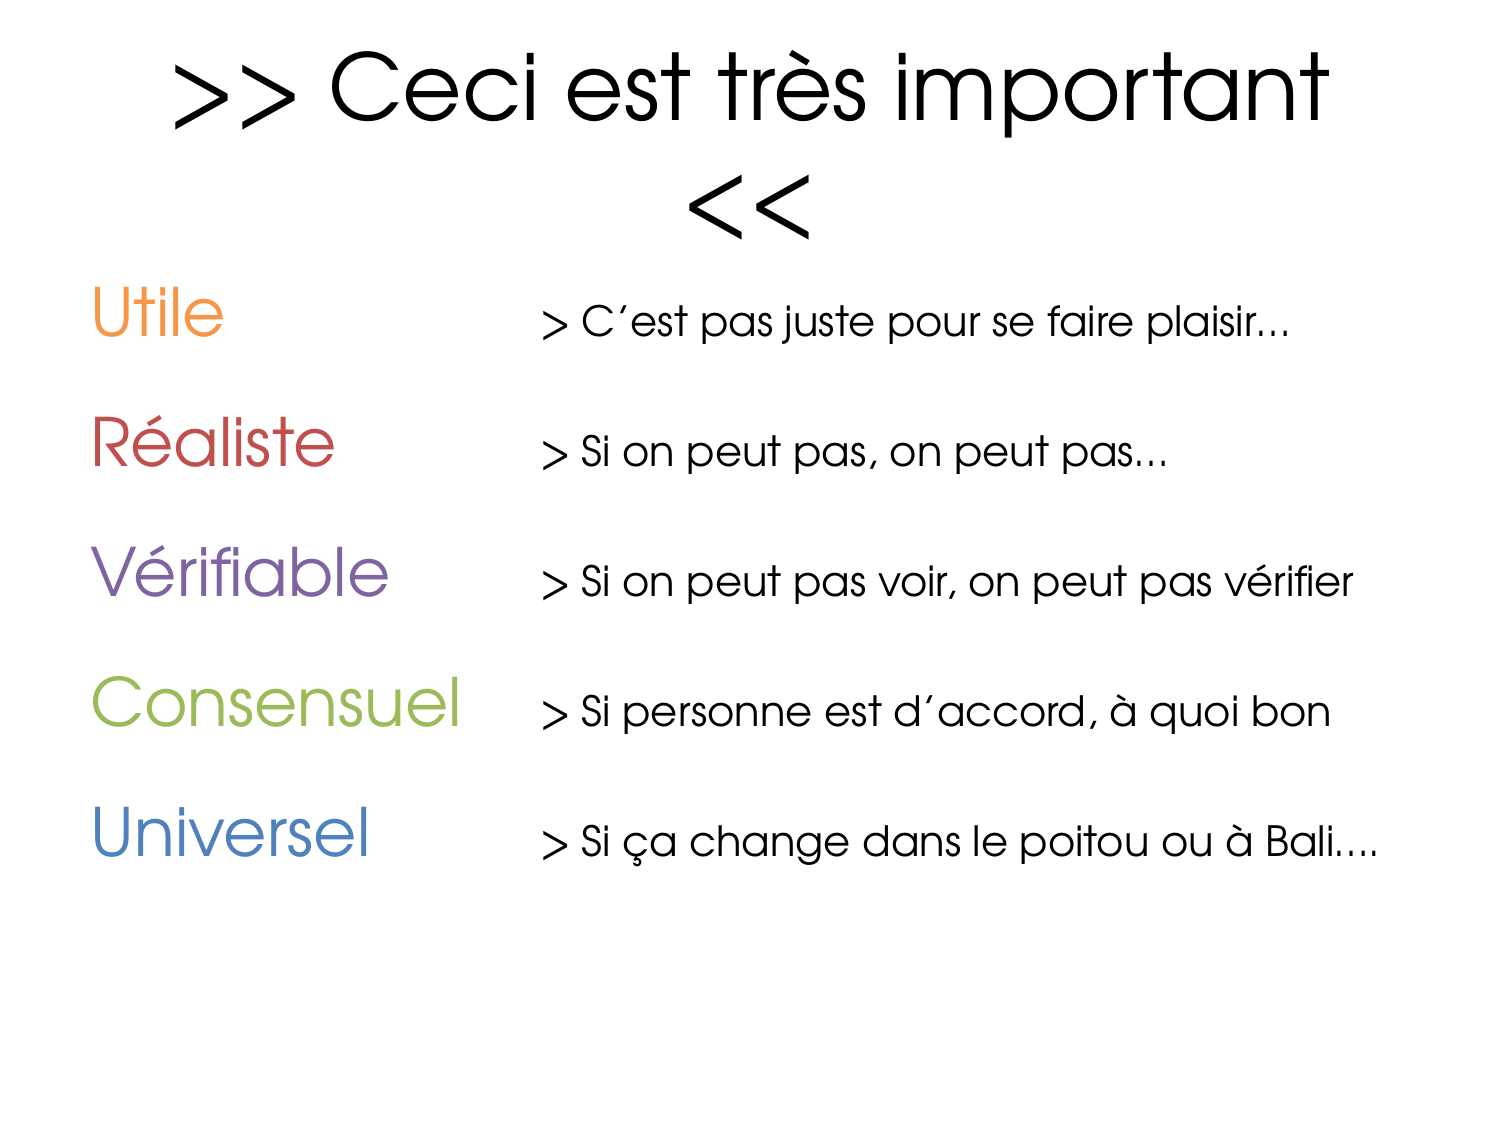

# >> Ceci est très important <<
Utile			> C’est pas juste pour se faire plaisir…
Réaliste		> Si on peut pas, on peut pas…
Vérifiable	> Si on peut pas voir, on peut pas vérifier
Consensuel	> Si personne est d’accord, à quoi bon
Universel		> Si ça change dans le poitou ou à Bali….